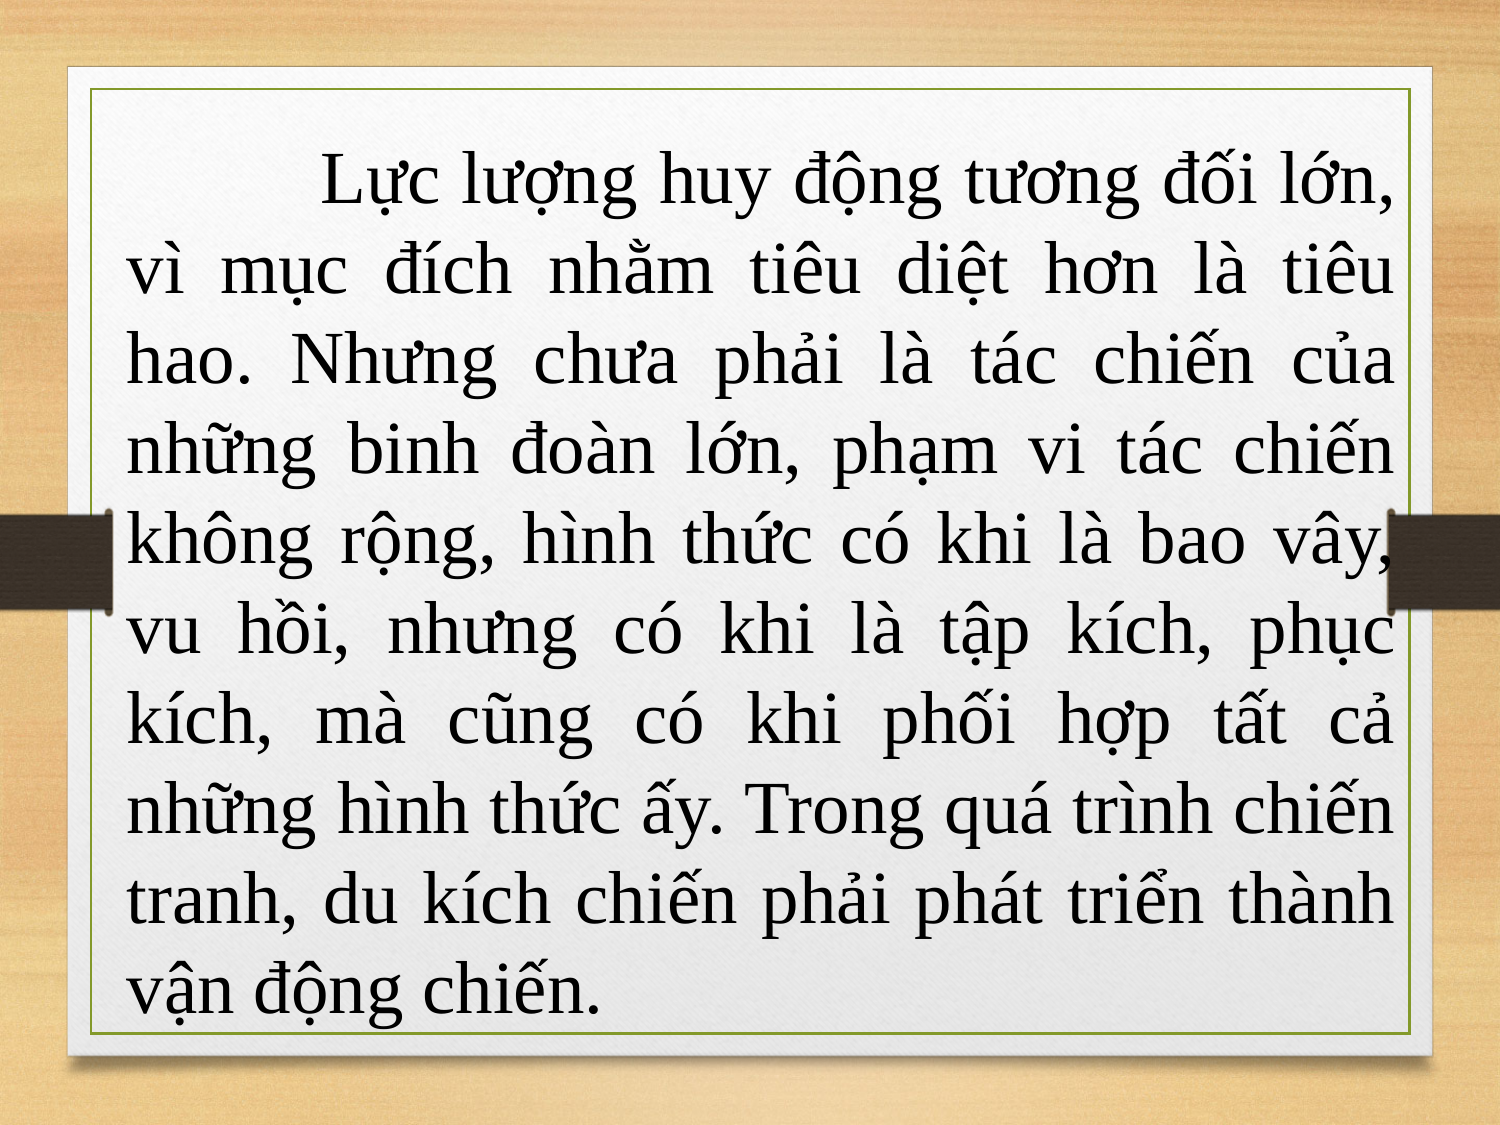

Lực lượng huy động tương đối lớn, vì mục đích nhằm tiêu diệt hơn là tiêu hao. Nhưng chưa phải là tác chiến của những binh đoàn lớn, phạm vi tác chiến không rộng, hình thức có khi là bao vây, vu hồi, nhưng có khi là tập kích, phục kích, mà cũng có khi phối hợp tất cả những hình thức ấy. Trong quá trình chiến tranh, du kích chiến phải phát triển thành vận động chiến.